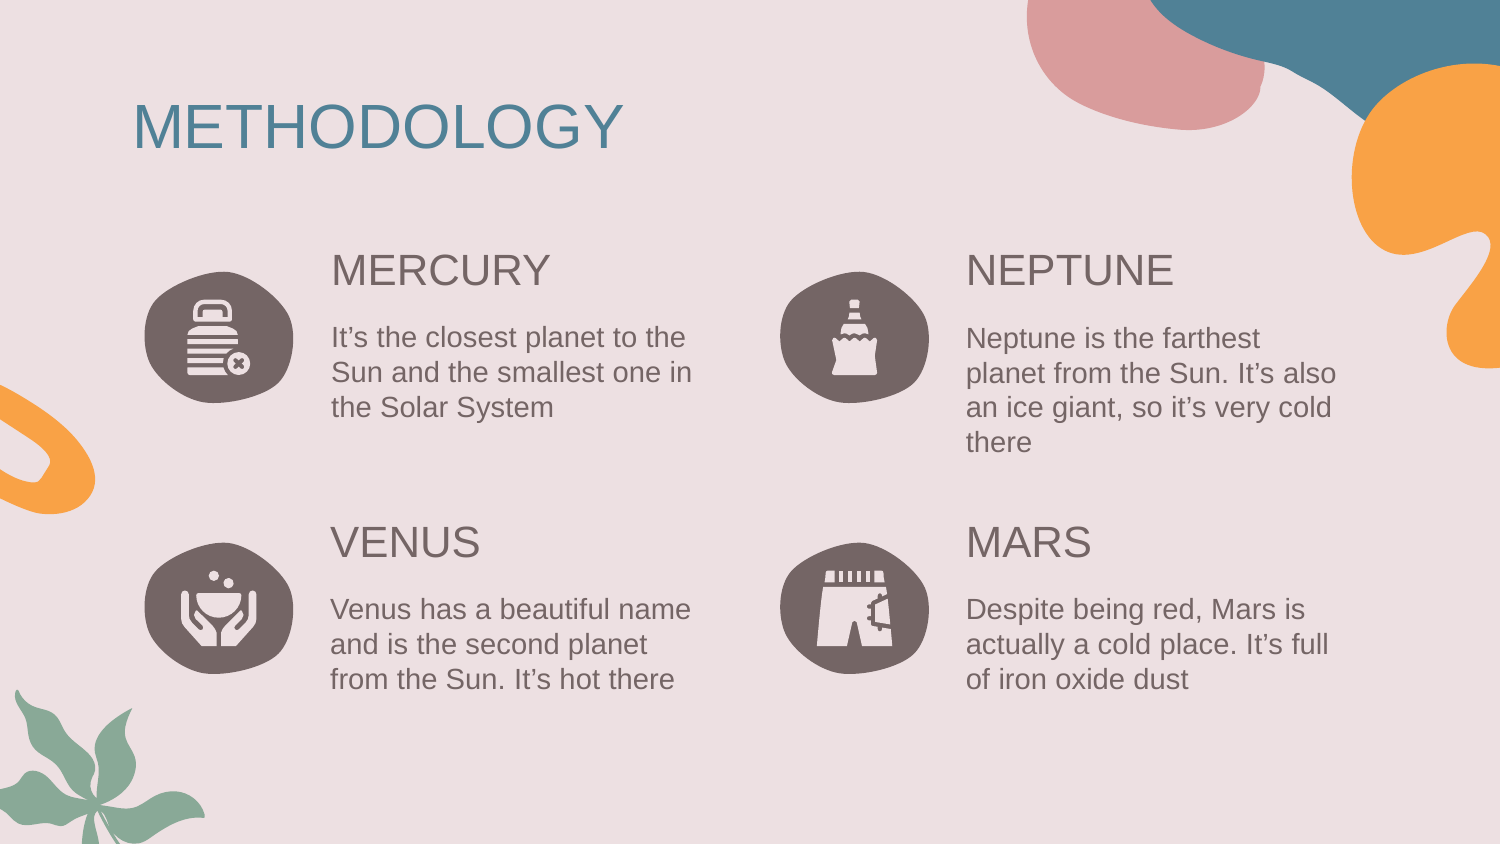

# METHODOLOGY
MERCURY
NEPTUNE

It’s the closest planet to the Sun and the smallest one in the Solar System
Neptune is the farthest planet from the Sun. It’s also an ice giant, so it’s very cold there
VENUS
MARS

Venus has a beautiful name and is the second planet from the Sun. It’s hot there
Despite being red, Mars is actually a cold place. It’s full of iron oxide dust